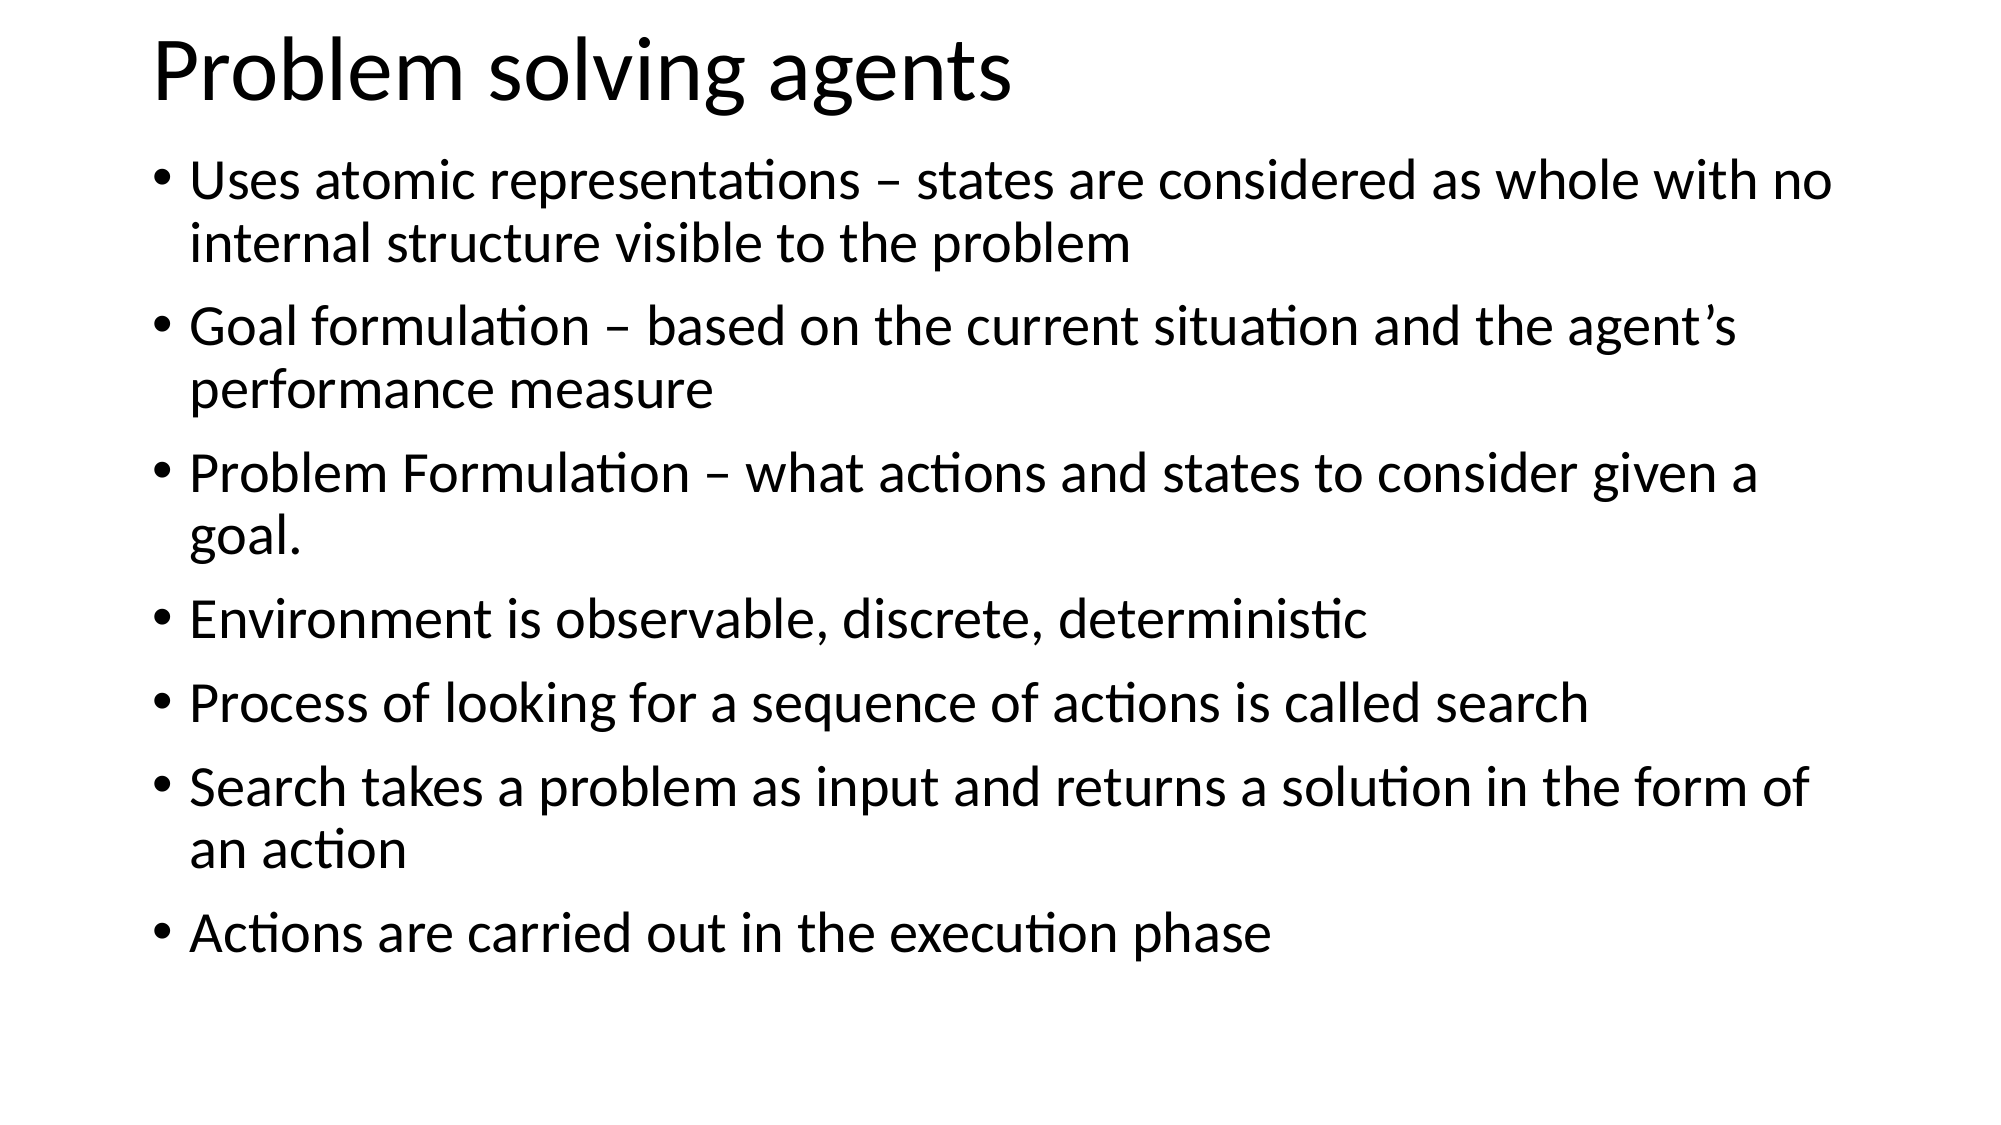

# Problem solving agents
Uses atomic representations – states are considered as whole with no internal structure visible to the problem
Goal formulation – based on the current situation and the agent’s performance measure
Problem Formulation – what actions and states to consider given a goal.
Environment is observable, discrete, deterministic
Process of looking for a sequence of actions is called search
Search takes a problem as input and returns a solution in the form of an action
Actions are carried out in the execution phase